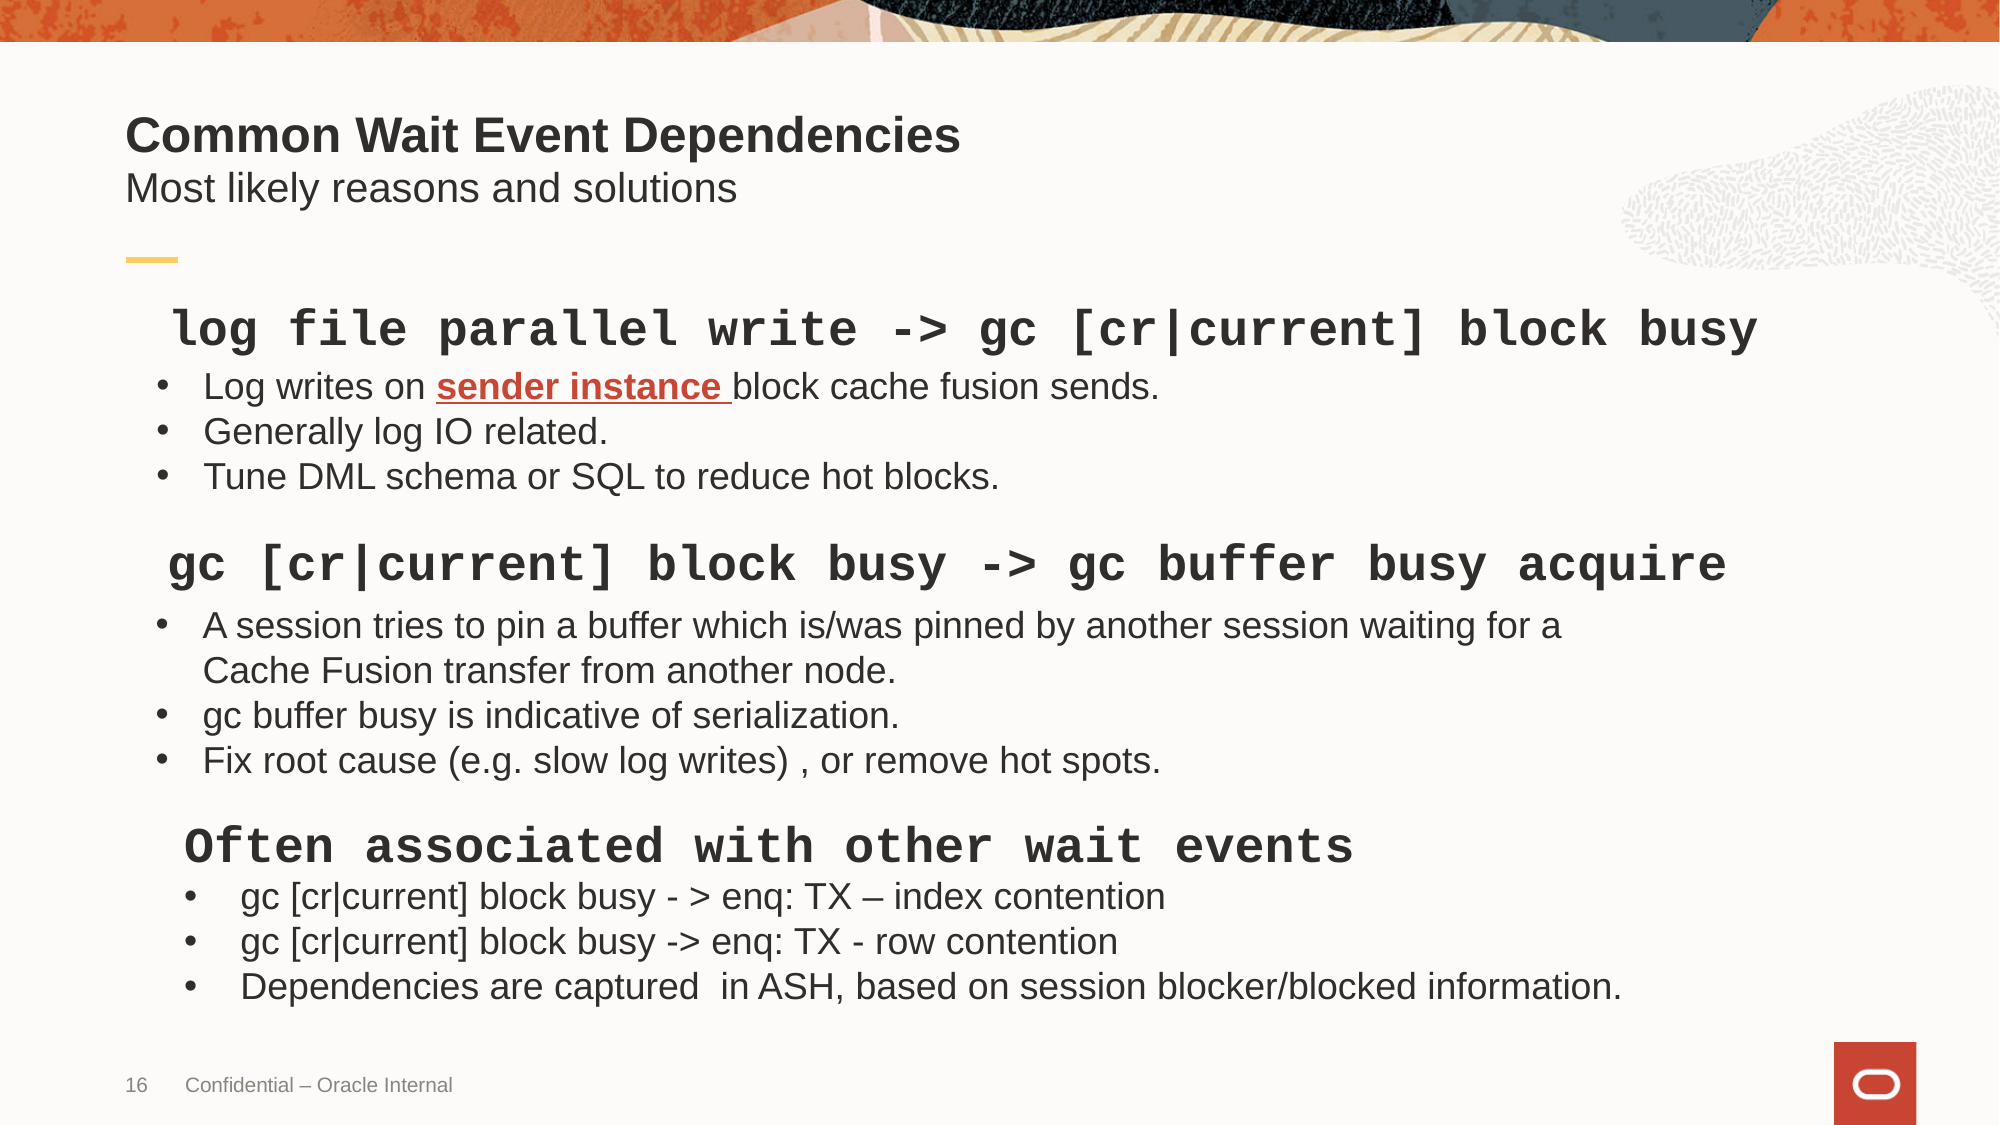

# Common Wait Event Dependencies
Most likely reasons and solutions
log file parallel write -> gc [cr|current] block busy
Log writes on sender instance block cache fusion sends.
Generally log IO related.
Tune DML schema or SQL to reduce hot blocks.
gc [cr|current] block busy -> gc buffer busy acquire
A session tries to pin a buffer which is/was pinned by another session waiting for a
Cache Fusion transfer from another node.
gc buffer busy is indicative of serialization.
Fix root cause (e.g. slow log writes) , or remove hot spots.
Often associated with other wait events
gc [cr|current] block busy - > enq: TX – index contention
gc [cr|current] block busy -> enq: TX - row contention
Dependencies are captured  in ASH, based on session blocker/blocked information.

16
Confidential – Oracle Internal